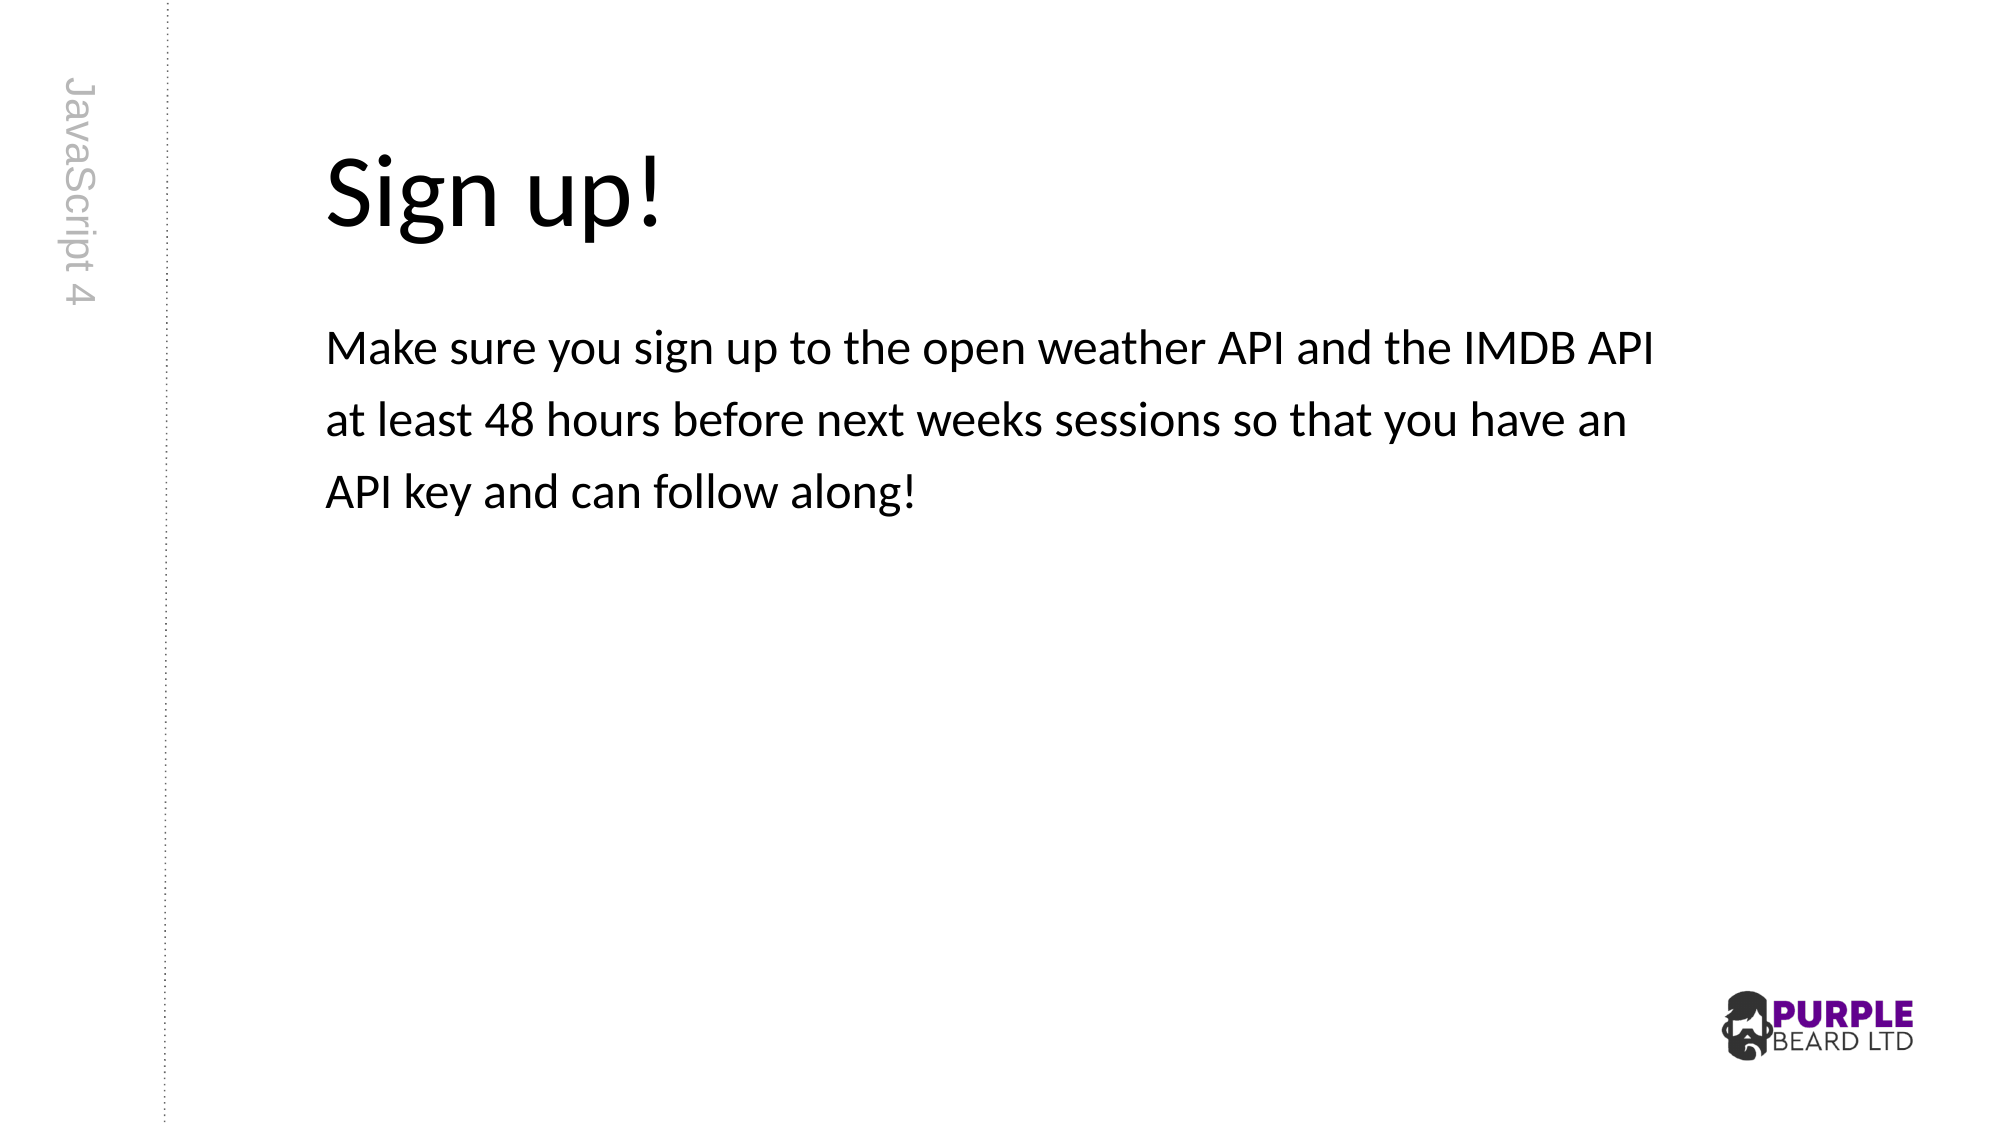

# Sign up!
Make sure you sign up to the open weather API and the IMDB API at least 48 hours before next weeks sessions so that you have an API key and can follow along!